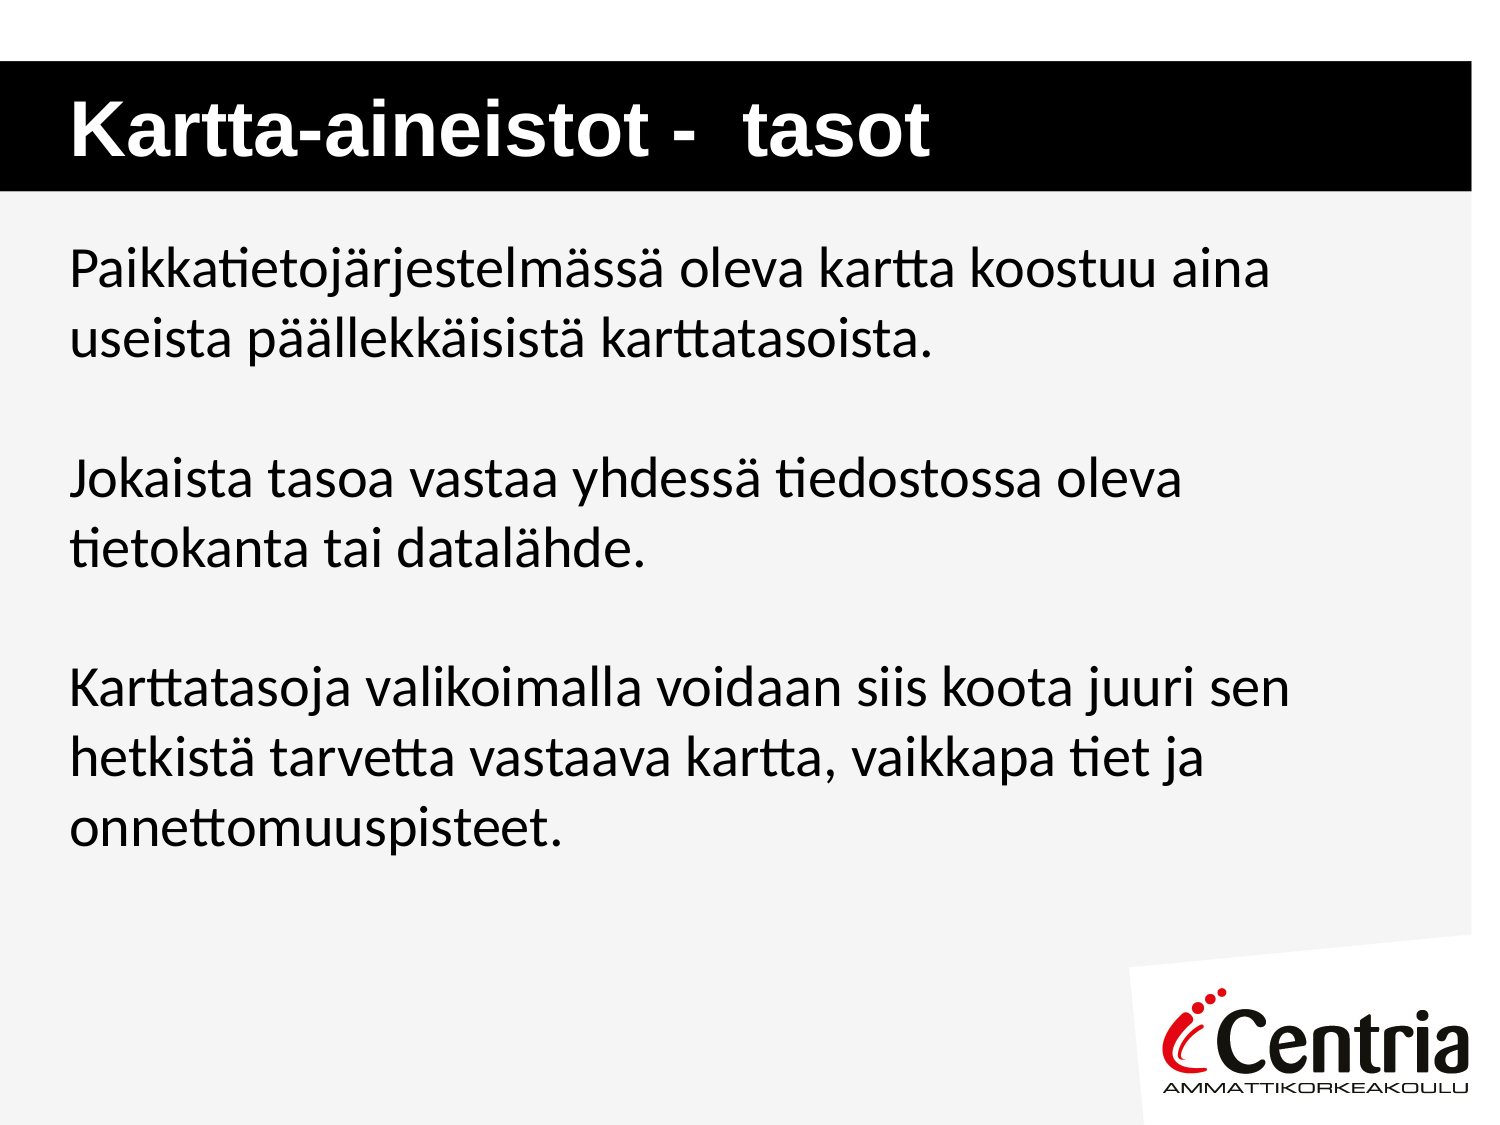

# Kartta-aineistot -  tasot
Paikkatietojärjestelmässä oleva kartta koostuu aina useista päällekkäisistä karttatasoista.

Jokaista tasoa vastaa yhdessä tiedostossa oleva tietokanta tai datalähde.

Karttatasoja valikoimalla voidaan siis koota juuri sen hetkistä tarvetta vastaava kartta, vaikkapa tiet ja onnettomuuspisteet.